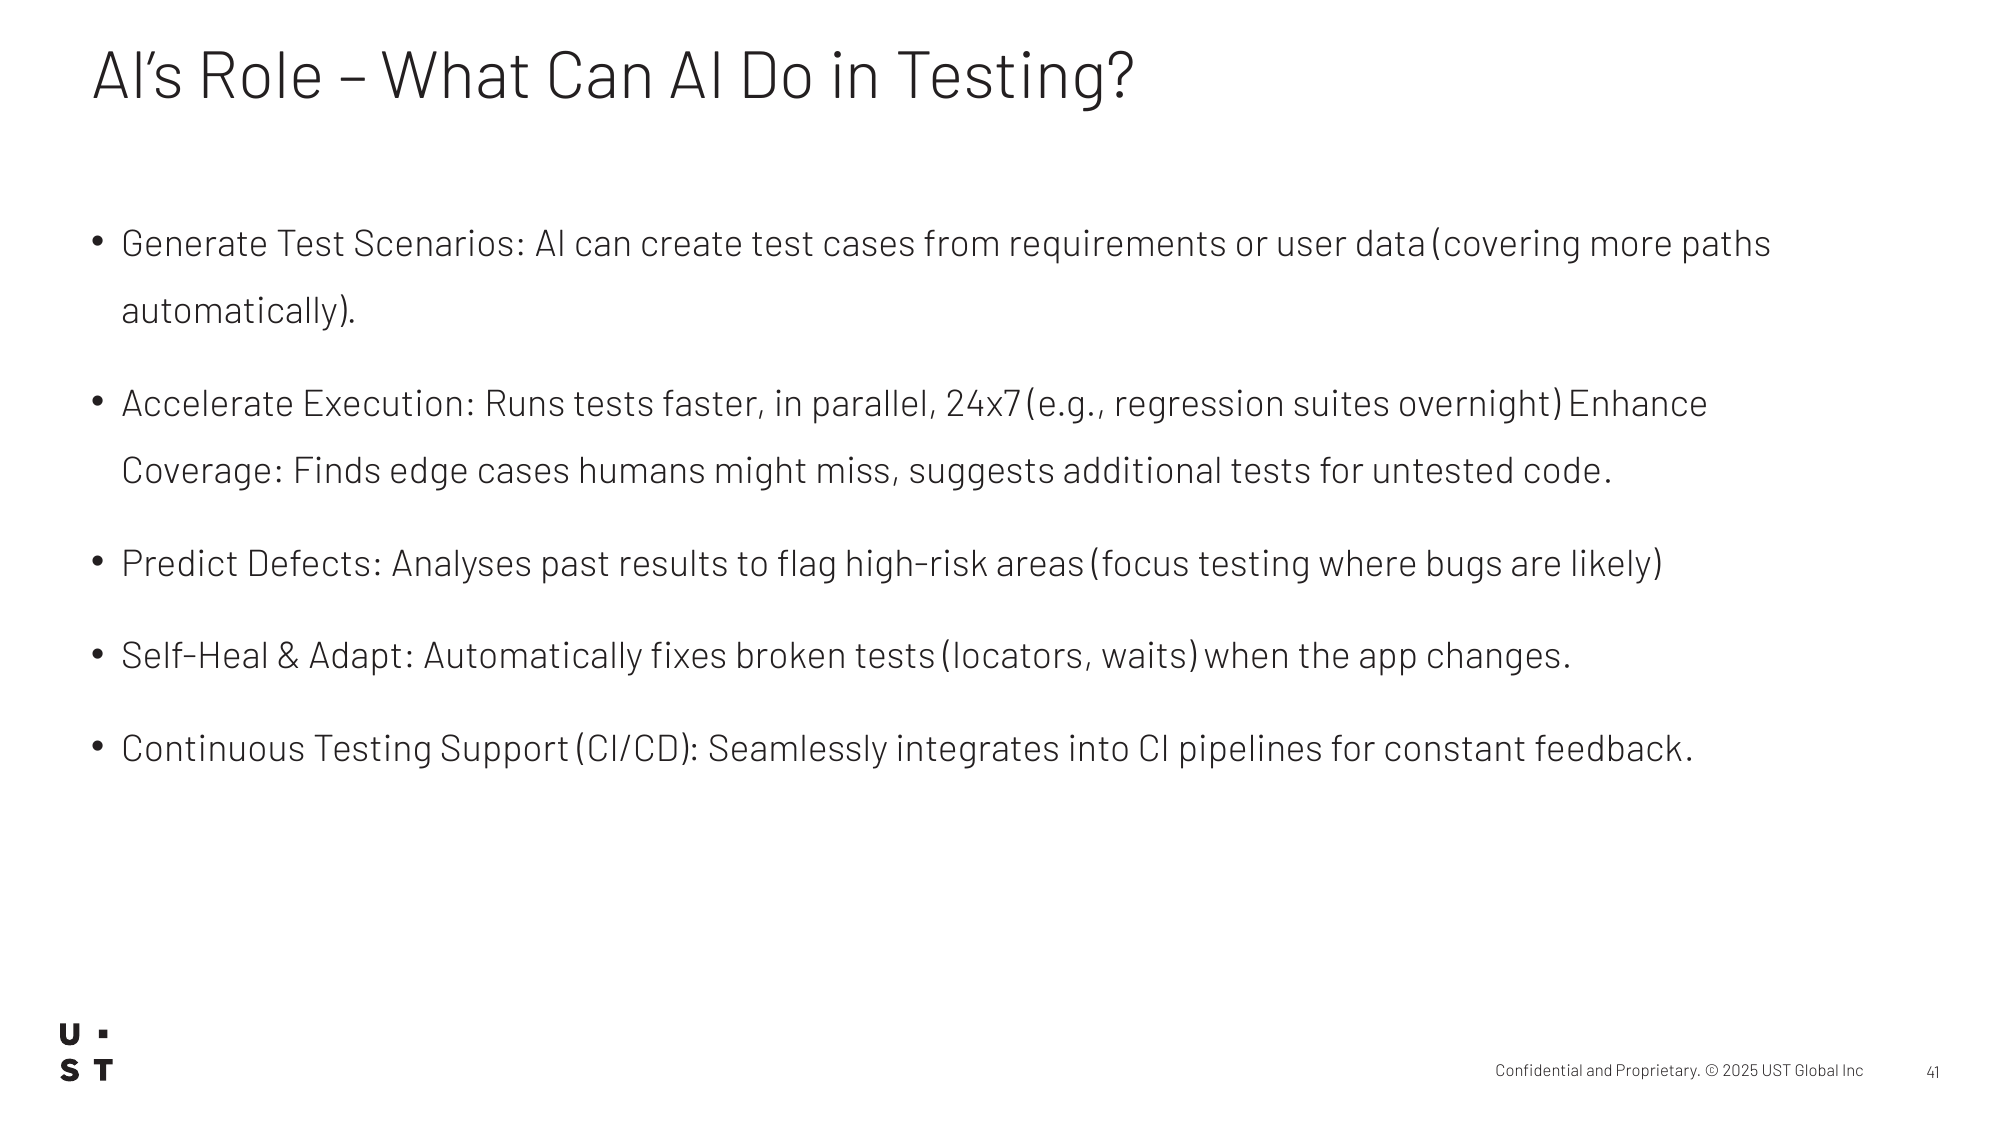

# AI’s Role – What Can AI Do in Testing?
Generate Test Scenarios: AI can create test cases from requirements or user data (covering more paths automatically).
Accelerate Execution: Runs tests faster, in parallel, 24x7 (e.g., regression suites overnight) Enhance Coverage: Finds edge cases humans might miss, suggests additional tests for untested code​.
Predict Defects: Analyses past results to flag high-risk areas (focus testing where bugs are likely)
Self-Heal & Adapt: Automatically fixes broken tests (locators, waits) when the app changes.
Continuous Testing Support (CI/CD): Seamlessly integrates into CI pipelines for constant feedback​.